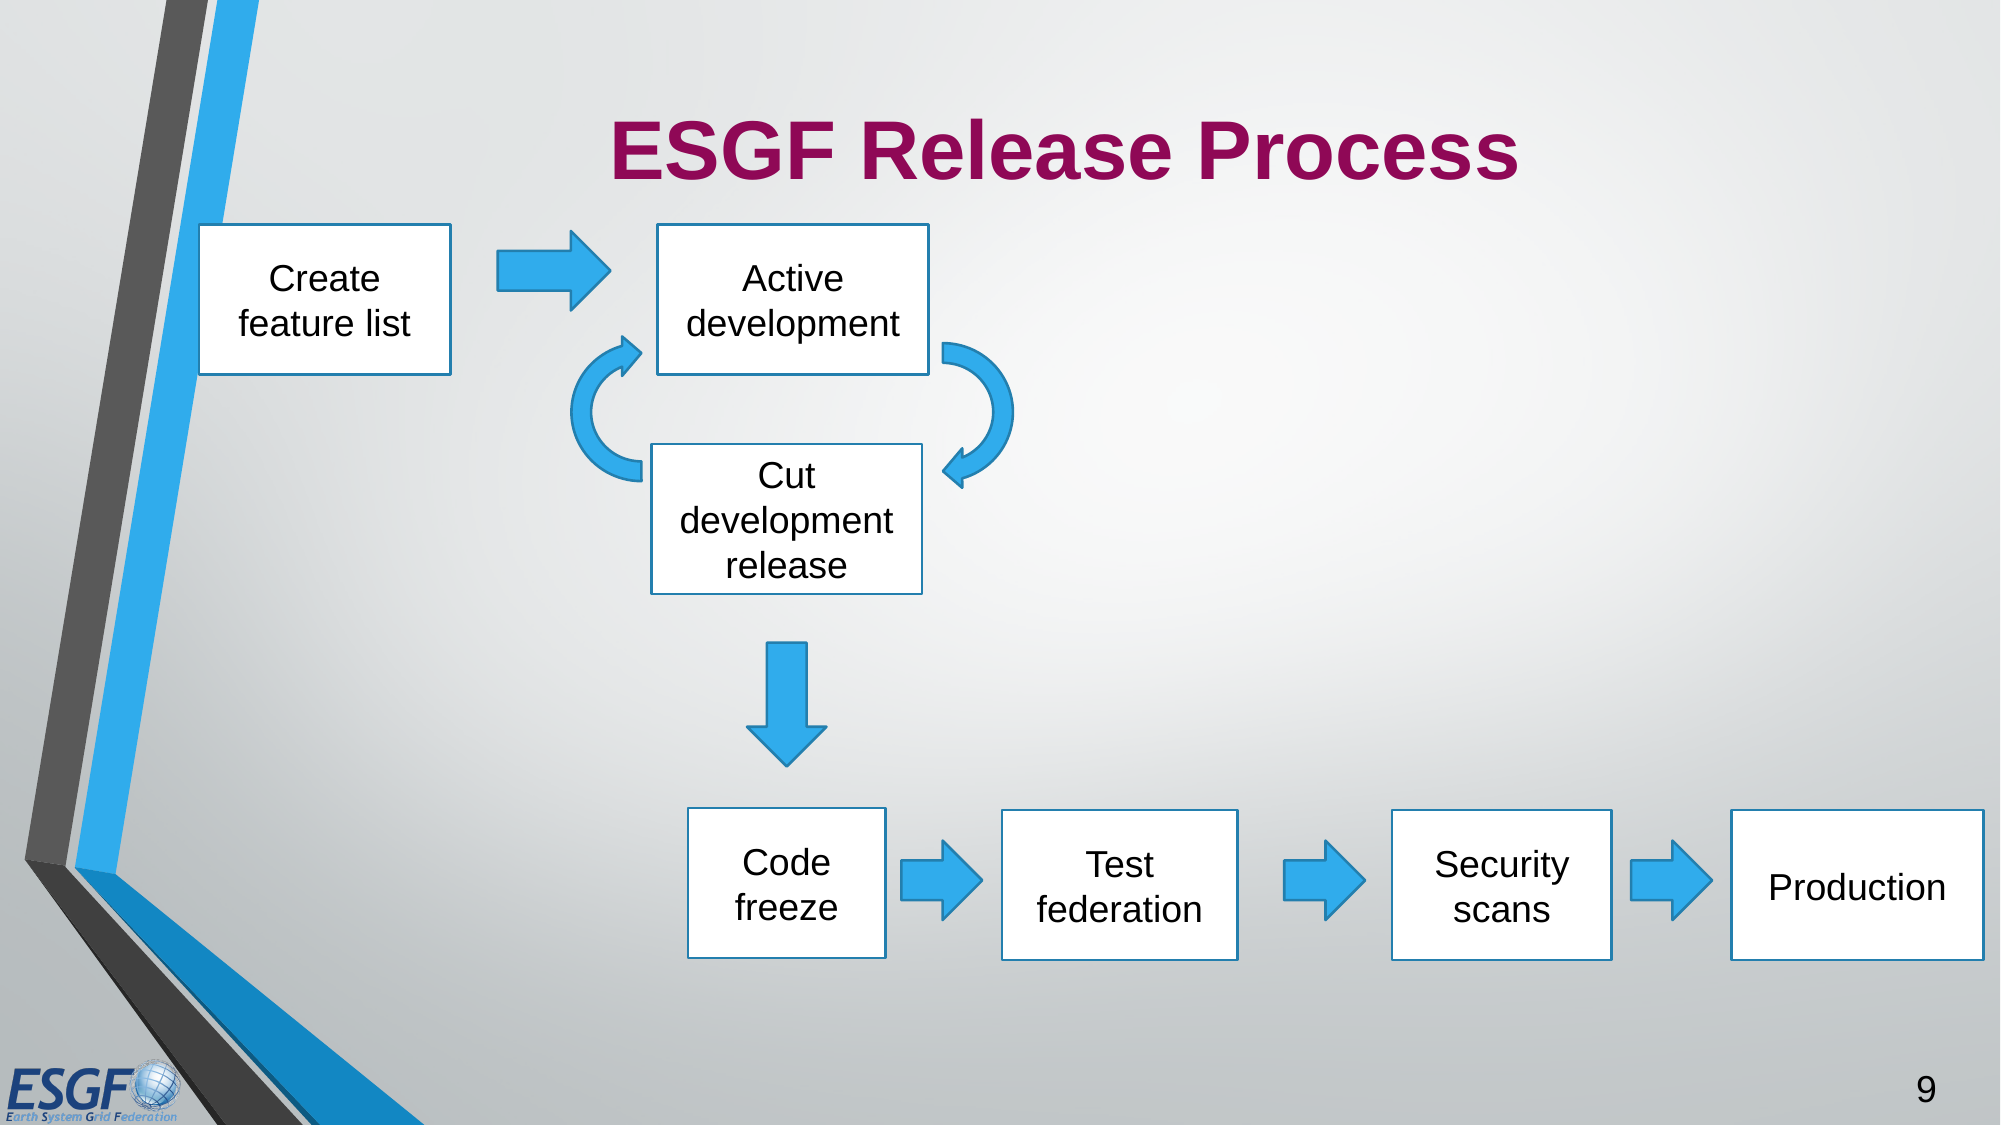

# ESGF Release Process
Create feature list
Active development

Cut development release

Code freeze
Test federation
Security scans
Production